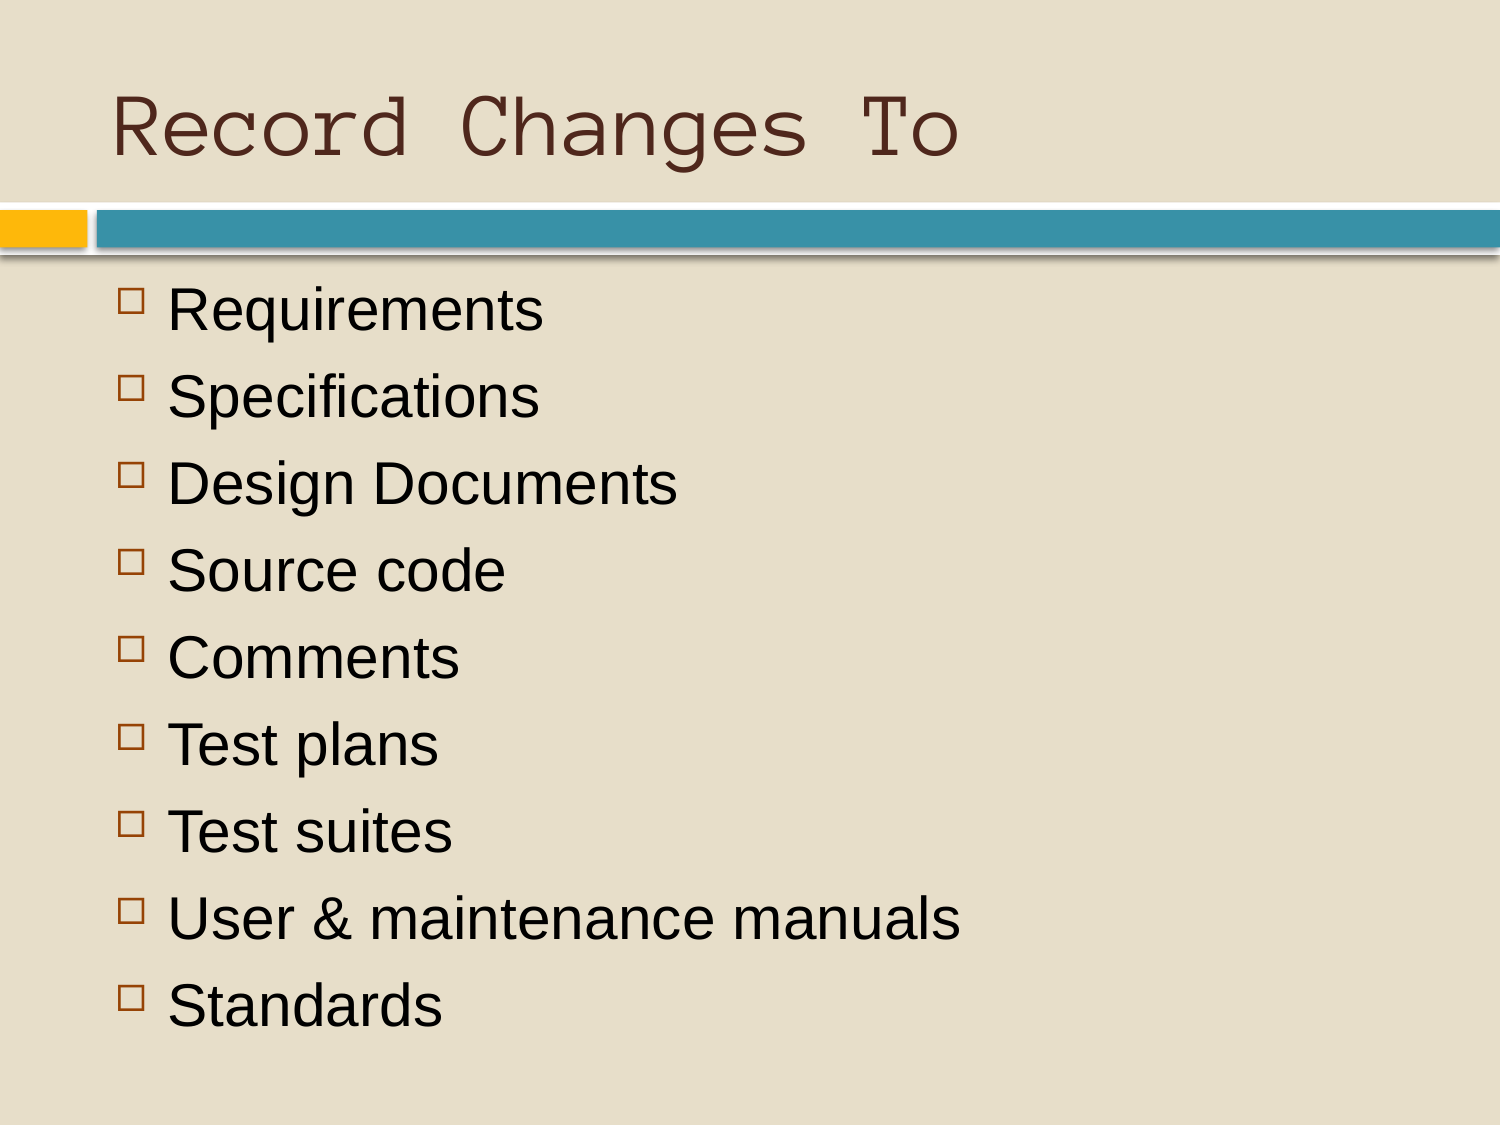

# Record Changes To
Requirements
Specifications
Design Documents
Source code
Comments
Test plans
Test suites
User & maintenance manuals
Standards